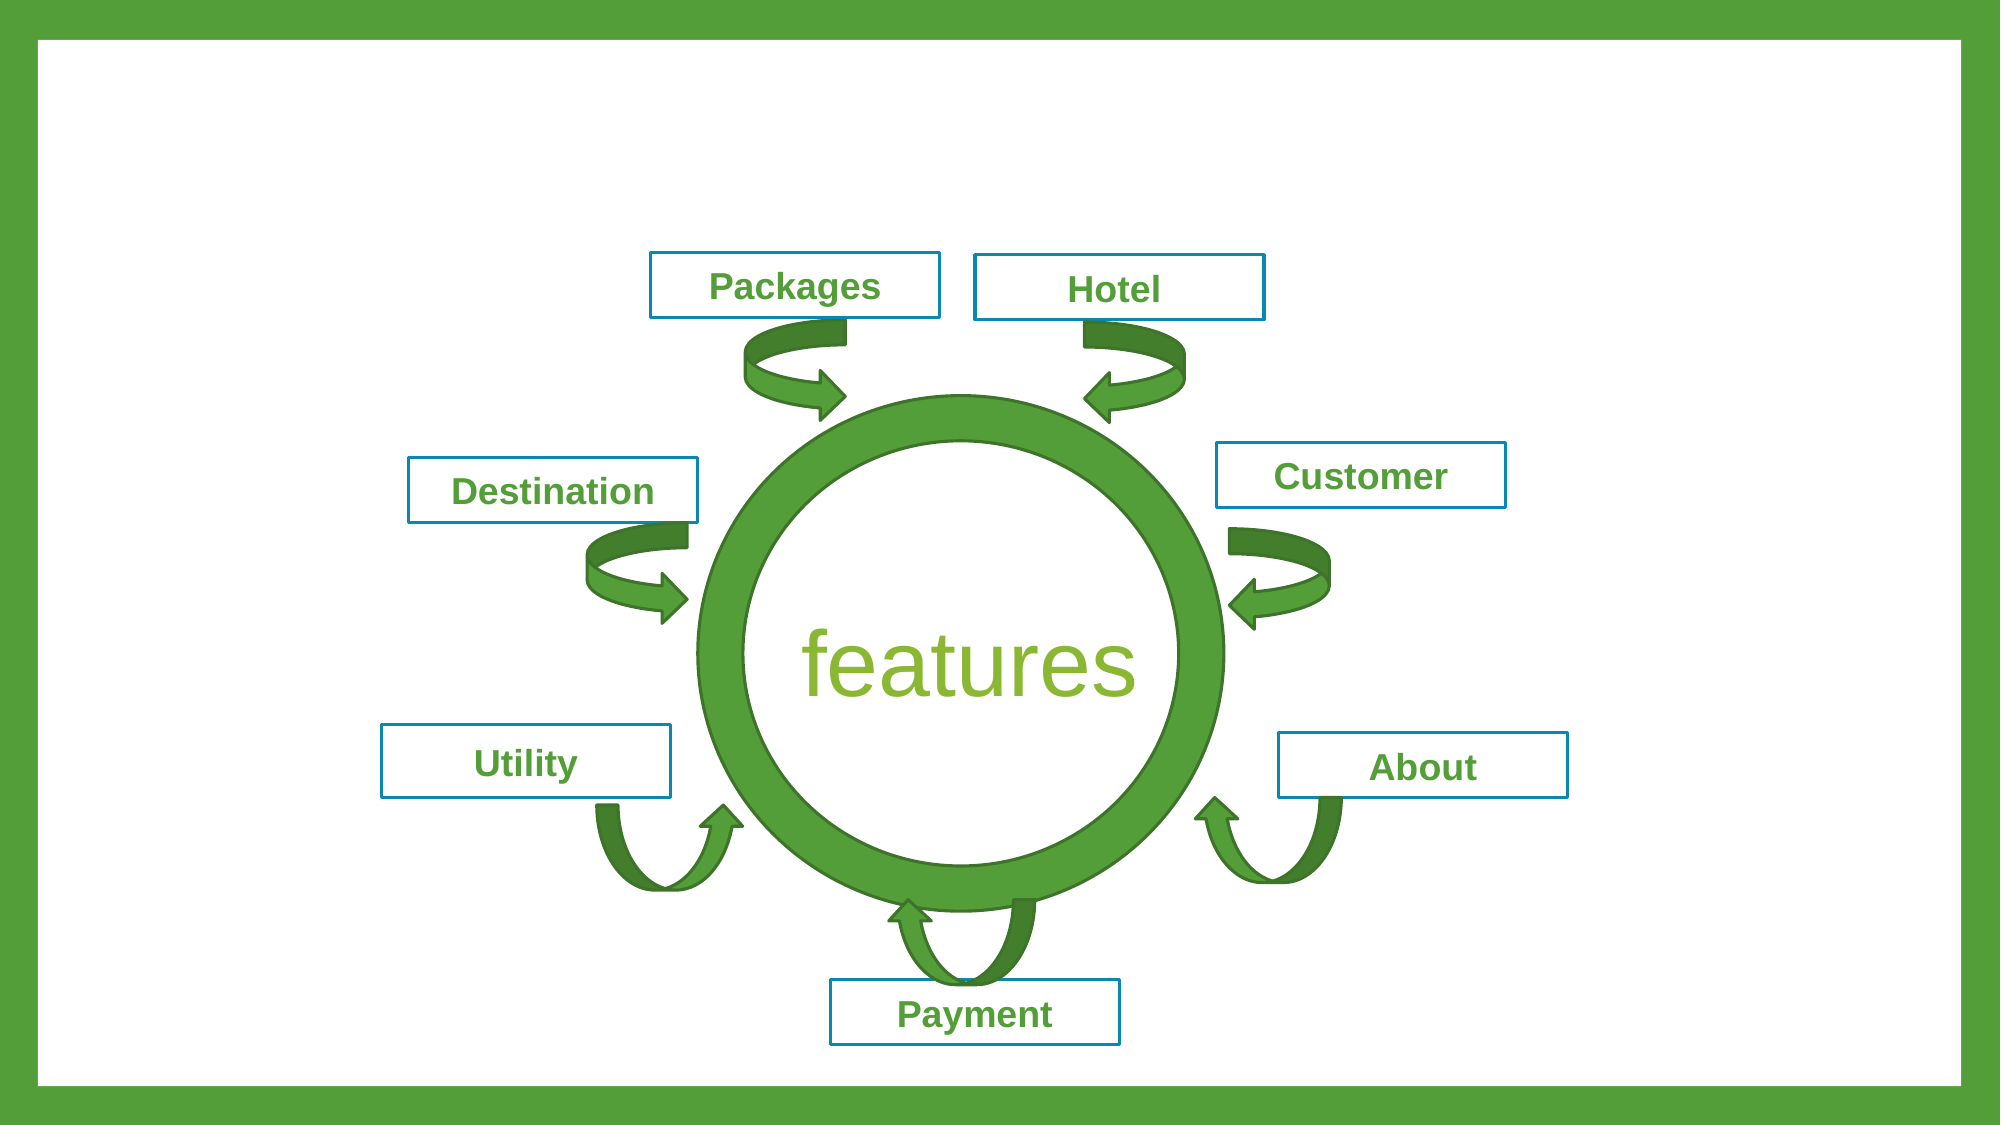

Packages
Hotel

Customer
Destination

  features
Utility
About

Payment